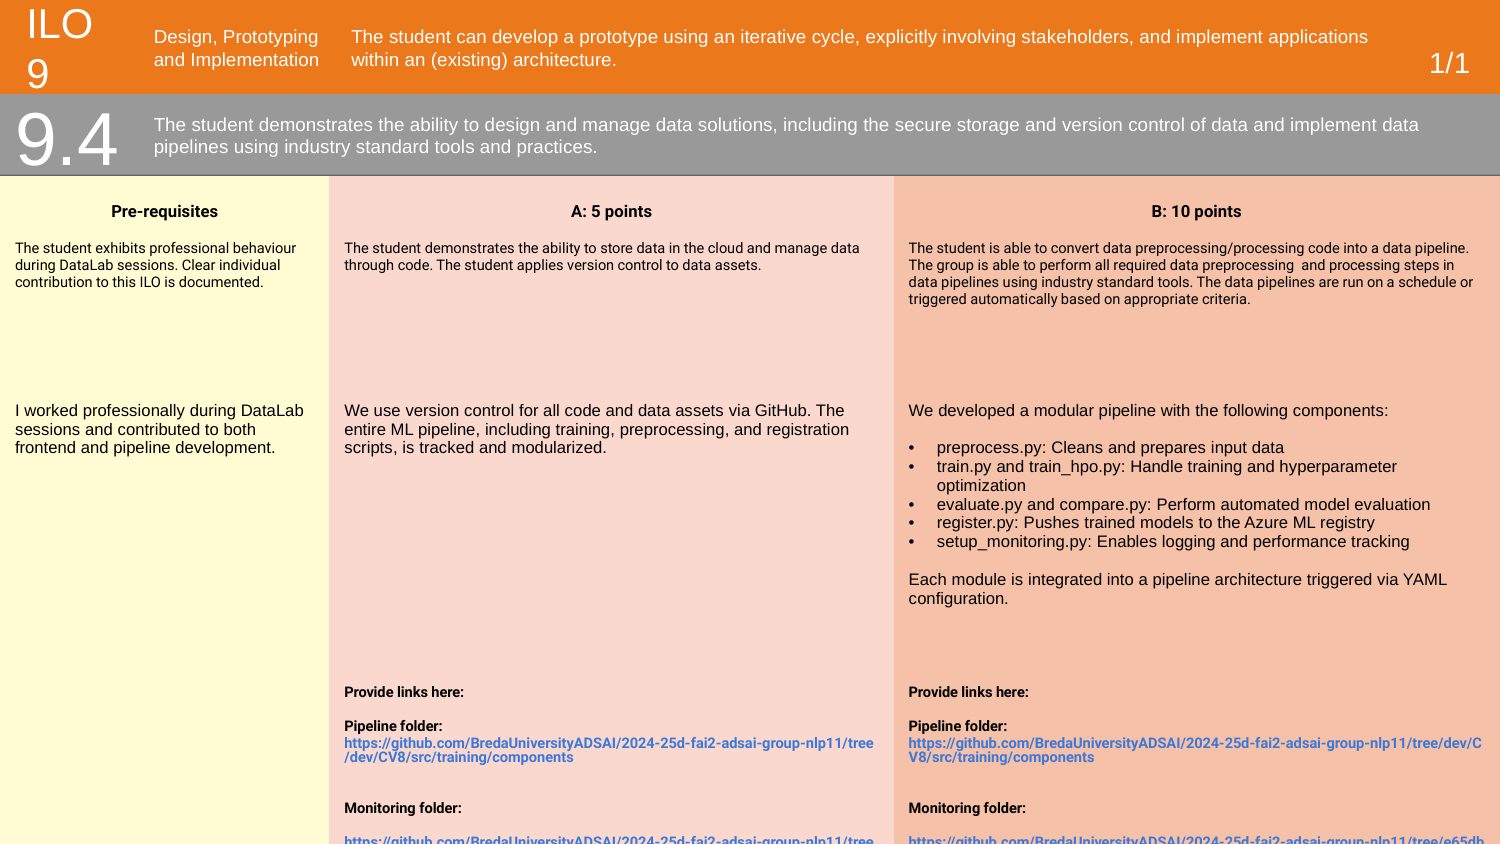

# ILO 9
Design, Prototyping and Implementation
The student can develop a prototype using an iterative cycle, explicitly involving stakeholders, and implement applications within an (existing) architecture.
1/1
9.4
The student demonstrates the ability to design and manage data solutions, including the secure storage and version control of data and implement data pipelines using industry standard tools and practices.
| Pre-requisites | A: 5 points | B: 10 points |
| --- | --- | --- |
| The student exhibits professional behaviour during DataLab sessions. Clear individual contribution to this ILO is documented. | The student demonstrates the ability to store data in the cloud and manage data through code. The student applies version control to data assets. | The student is able to convert data preprocessing/processing code into a data pipeline. The group is able to perform all required data preprocessing and processing steps in data pipelines using industry standard tools. The data pipelines are run on a schedule or triggered automatically based on appropriate criteria. |
| I worked professionally during DataLab sessions and contributed to both frontend and pipeline development. | We use version control for all code and data assets via GitHub. The entire ML pipeline, including training, preprocessing, and registration scripts, is tracked and modularized. | We developed a modular pipeline with the following components: preprocess.py: Cleans and prepares input data train.py and train\_hpo.py: Handle training and hyperparameter optimization evaluate.py and compare.py: Perform automated model evaluation register.py: Pushes trained models to the Azure ML registry setup\_monitoring.py: Enables logging and performance tracking Each module is integrated into a pipeline architecture triggered via YAML configuration. |
|  | Provide links here: Pipeline folder: https://github.com/BredaUniversityADSAI/2024-25d-fai2-adsai-group-nlp11/tree/dev/CV8/src/training/components Monitoring folder: https://github.com/BredaUniversityADSAI/2024-25d-fai2-adsai-group-nlp11/tree/e65dbc198ecca76aff7a1986aec1a0e2c187d9b7/CV8/src/monitoring Readme.md: https://github.com/BredaUniversityADSAI/2024-25d-fai2-adsai-group-nlp11/blob/e65dbc198ecca76aff7a1986aec1a0e2c187d9b7/CV8/src/readme.md ============================================================ Pipeline files: Compare.py: https://github.com/BredaUniversityADSAI/2024-25d-fai2-adsai-group-nlp11/blob/e65dbc198ecca76aff7a1986aec1a0e2c187d9b7/CV8/src/training/components/compare.py Environment.yml: https://github.com/BredaUniversityADSAI/2024-25d-fai2-adsai-group-nlp11/blob/e65dbc198ecca76aff7a1986aec1a0e2c187d9b7/CV8/src/training/components/environment.yml Evaluate.py: https://github.com/BredaUniversityADSAI/2024-25d-fai2-adsai-group-nlp11/blob/e65dbc198ecca76aff7a1986aec1a0e2c187d9b7/CV8/src/training/components/evaluate.py Preprocess.py: https://github.com/BredaUniversityADSAI/2024-25d-fai2-adsai-group-nlp11/blob/e65dbc198ecca76aff7a1986aec1a0e2c187d9b7/CV8/src/training/components/preprocess.py Register.py: https://github.com/BredaUniversityADSAI/2024-25d-fai2-adsai-group-nlp11/blob/e65dbc198ecca76aff7a1986aec1a0e2c187d9b7/CV8/src/training/components/register.py Setup\_monitoring.py: https://github.com/BredaUniversityADSAI/2024-25d-fai2-adsai-group-nlp11/blob/e65dbc198ecca76aff7a1986aec1a0e2c187d9b7/CV8/src/training/components/setup\_monitoring.py Train.py: https://github.com/BredaUniversityADSAI/2024-25d-fai2-adsai-group-nlp11/blob/e65dbc198ecca76aff7a1986aec1a0e2c187d9b7/CV8/src/training/components/train.py Train\_hpo.py: https://github.com/BredaUniversityADSAI/2024-25d-fai2-adsai-group-nlp11/blob/e65dbc198ecca76aff7a1986aec1a0e2c187d9b7/CV8/src/training/components/train\_hpo.py Train\_hpo.yml: https://github.com/BredaUniversityADSAI/2024-25d-fai2-adsai-group-nlp11/blob/e65dbc198ecca76aff7a1986aec1a0e2c187d9b7/CV8/src/training/components/train\_hpo.yml ====================================================== Monitoring files: Dockerfile: https://github.com/BredaUniversityADSAI/2024-25d-fai2-adsai-group-nlp11/blob/e65dbc198ecca76aff7a1986aec1a0e2c187d9b7/CV8/src/monitoring/Dockerfile App.py https://github.com/BredaUniversityADSAI/2024-25d-fai2-adsai-group-nlp11/blob/e65dbc198ecca76aff7a1986aec1a0e2c187d9b7/CV8/src/monitoring/app.py Deploy.py https://github.com/BredaUniversityADSAI/2024-25d-fai2-adsai-group-nlp11/blob/e65dbc198ecca76aff7a1986aec1a0e2c187d9b7/CV8/src/monitoring/deploy.py | Provide links here: Pipeline folder: https://github.com/BredaUniversityADSAI/2024-25d-fai2-adsai-group-nlp11/tree/dev/CV8/src/training/components Monitoring folder: https://github.com/BredaUniversityADSAI/2024-25d-fai2-adsai-group-nlp11/tree/e65dbc198ecca76aff7a1986aec1a0e2c187d9b7/CV8/src/monitoring Readme.md: https://github.com/BredaUniversityADSAI/2024-25d-fai2-adsai-group-nlp11/blob/e65dbc198ecca76aff7a1986aec1a0e2c187d9b7/CV8/src/readme.md ============================================================ Pipeline files: Compare.py: https://github.com/BredaUniversityADSAI/2024-25d-fai2-adsai-group-nlp11/blob/e65dbc198ecca76aff7a1986aec1a0e2c187d9b7/CV8/src/training/components/compare.py Environment.yml: https://github.com/BredaUniversityADSAI/2024-25d-fai2-adsai-group-nlp11/blob/e65dbc198ecca76aff7a1986aec1a0e2c187d9b7/CV8/src/training/components/environment.yml Evaluate.py: https://github.com/BredaUniversityADSAI/2024-25d-fai2-adsai-group-nlp11/blob/e65dbc198ecca76aff7a1986aec1a0e2c187d9b7/CV8/src/training/components/evaluate.py Preprocess.py: https://github.com/BredaUniversityADSAI/2024-25d-fai2-adsai-group-nlp11/blob/e65dbc198ecca76aff7a1986aec1a0e2c187d9b7/CV8/src/training/components/preprocess.py Register.py: https://github.com/BredaUniversityADSAI/2024-25d-fai2-adsai-group-nlp11/blob/e65dbc198ecca76aff7a1986aec1a0e2c187d9b7/CV8/src/training/components/register.py Setup\_monitoring.py: https://github.com/BredaUniversityADSAI/2024-25d-fai2-adsai-group-nlp11/blob/e65dbc198ecca76aff7a1986aec1a0e2c187d9b7/CV8/src/training/components/setup\_monitoring.py Train.py: https://github.com/BredaUniversityADSAI/2024-25d-fai2-adsai-group-nlp11/blob/e65dbc198ecca76aff7a1986aec1a0e2c187d9b7/CV8/src/training/components/train.py Train\_hpo.py: https://github.com/BredaUniversityADSAI/2024-25d-fai2-adsai-group-nlp11/blob/e65dbc198ecca76aff7a1986aec1a0e2c187d9b7/CV8/src/training/components/train\_hpo.py Train\_hpo.yml: https://github.com/BredaUniversityADSAI/2024-25d-fai2-adsai-group-nlp11/blob/e65dbc198ecca76aff7a1986aec1a0e2c187d9b7/CV8/src/training/components/train\_hpo.yml ====================================================== Monitoring files: Dockerfile: https://github.com/BredaUniversityADSAI/2024-25d-fai2-adsai-group-nlp11/blob/e65dbc198ecca76aff7a1986aec1a0e2c187d9b7/CV8/src/monitoring/Dockerfile App.py https://github.com/BredaUniversityADSAI/2024-25d-fai2-adsai-group-nlp11/blob/e65dbc198ecca76aff7a1986aec1a0e2c187d9b7/CV8/src/monitoring/app.py Deploy.py https://github.com/BredaUniversityADSAI/2024-25d-fai2-adsai-group-nlp11/blob/e65dbc198ecca76aff7a1986aec1a0e2c187d9b7/CV8/src/monitoring/deploy.py |